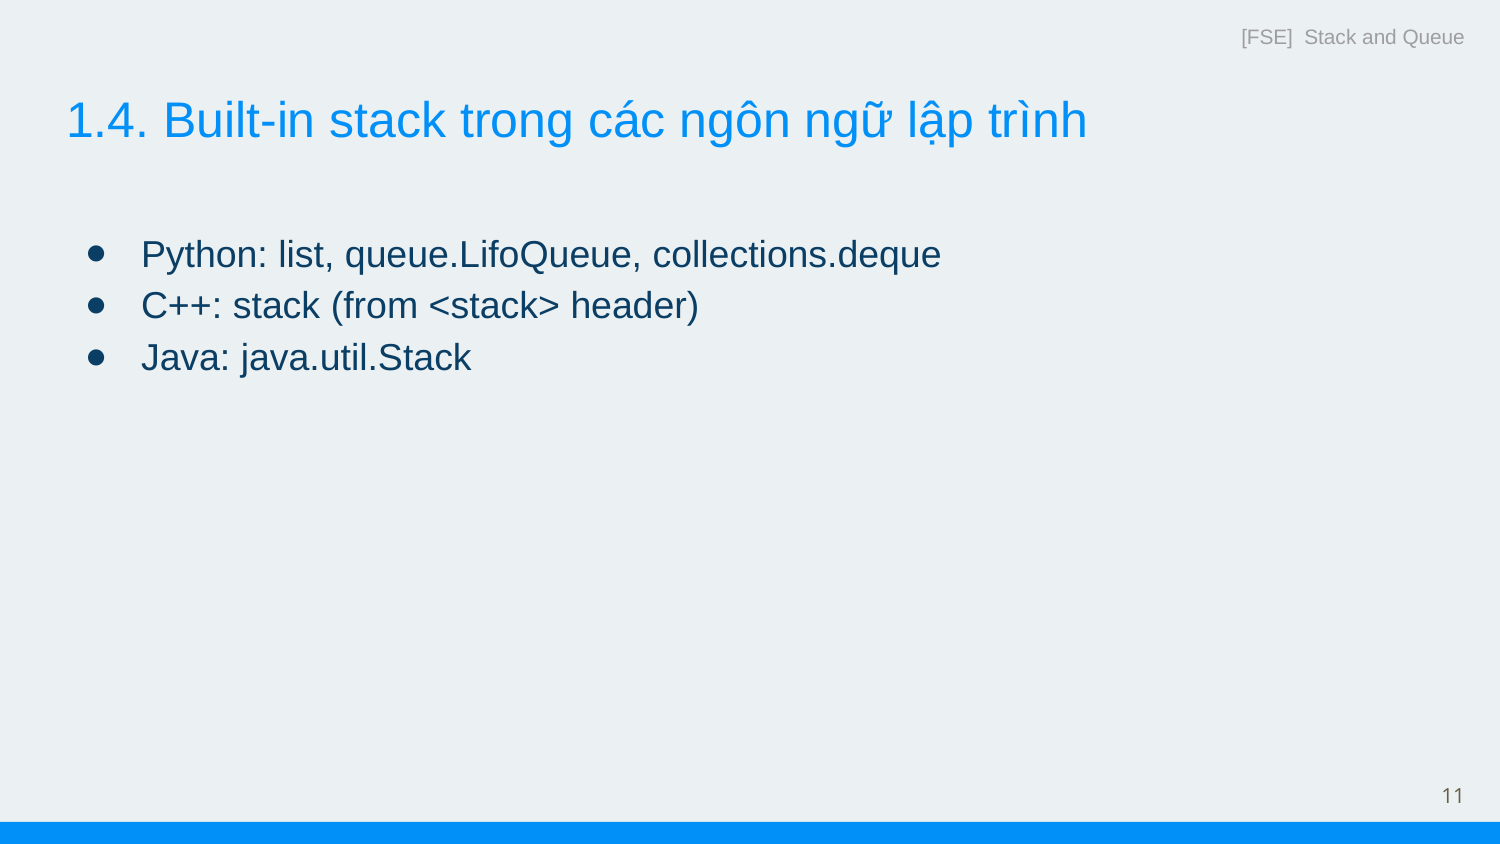

[FSE]  Stack and Queue
# 1.4. Built-in stack trong các ngôn ngữ lập trình
Python: list, queue.LifoQueue, collections.deque
C++: stack (from <stack> header)
Java: java.util.Stack
11